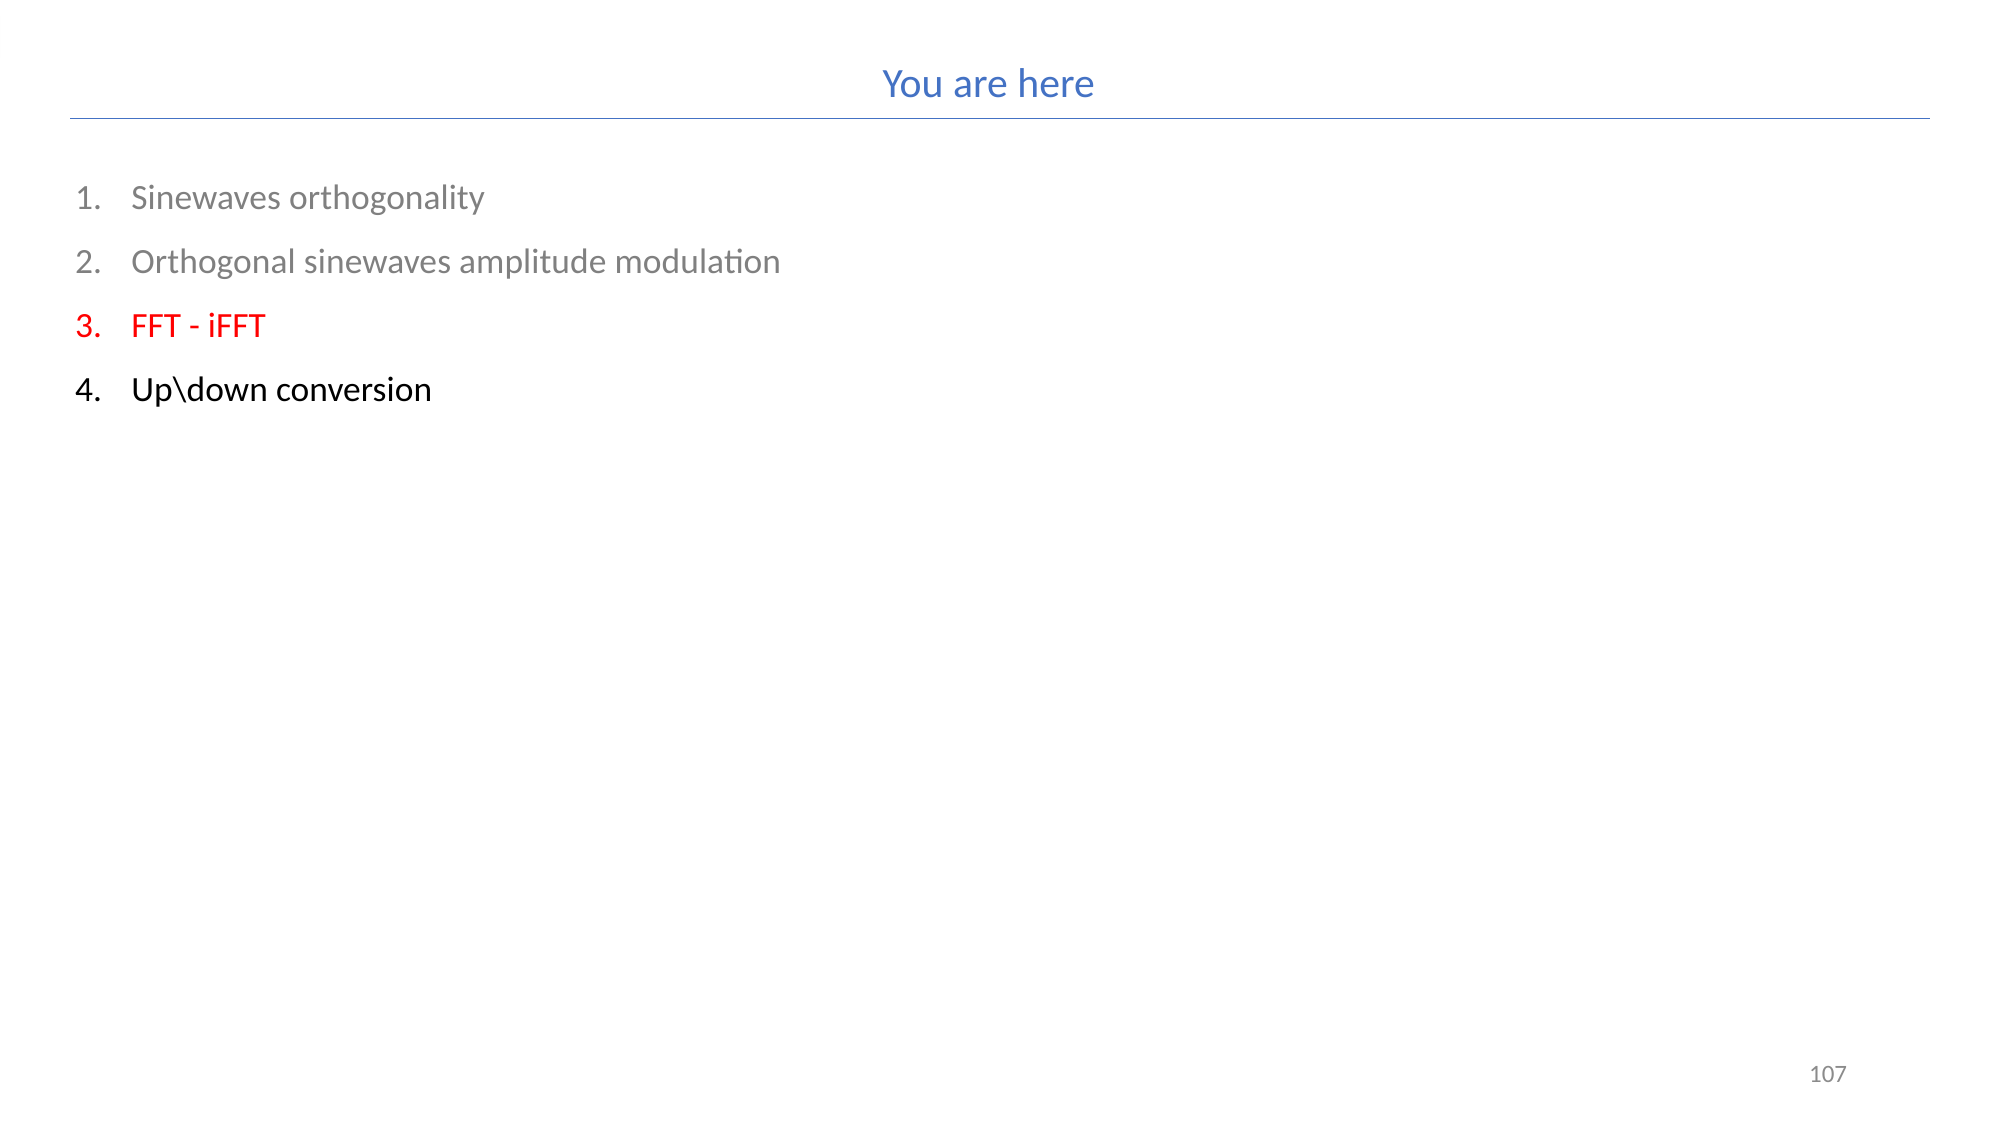

You are here
Sinewaves orthogonality
Orthogonal sinewaves amplitude modulation
FFT - iFFT
Up\down conversion
107